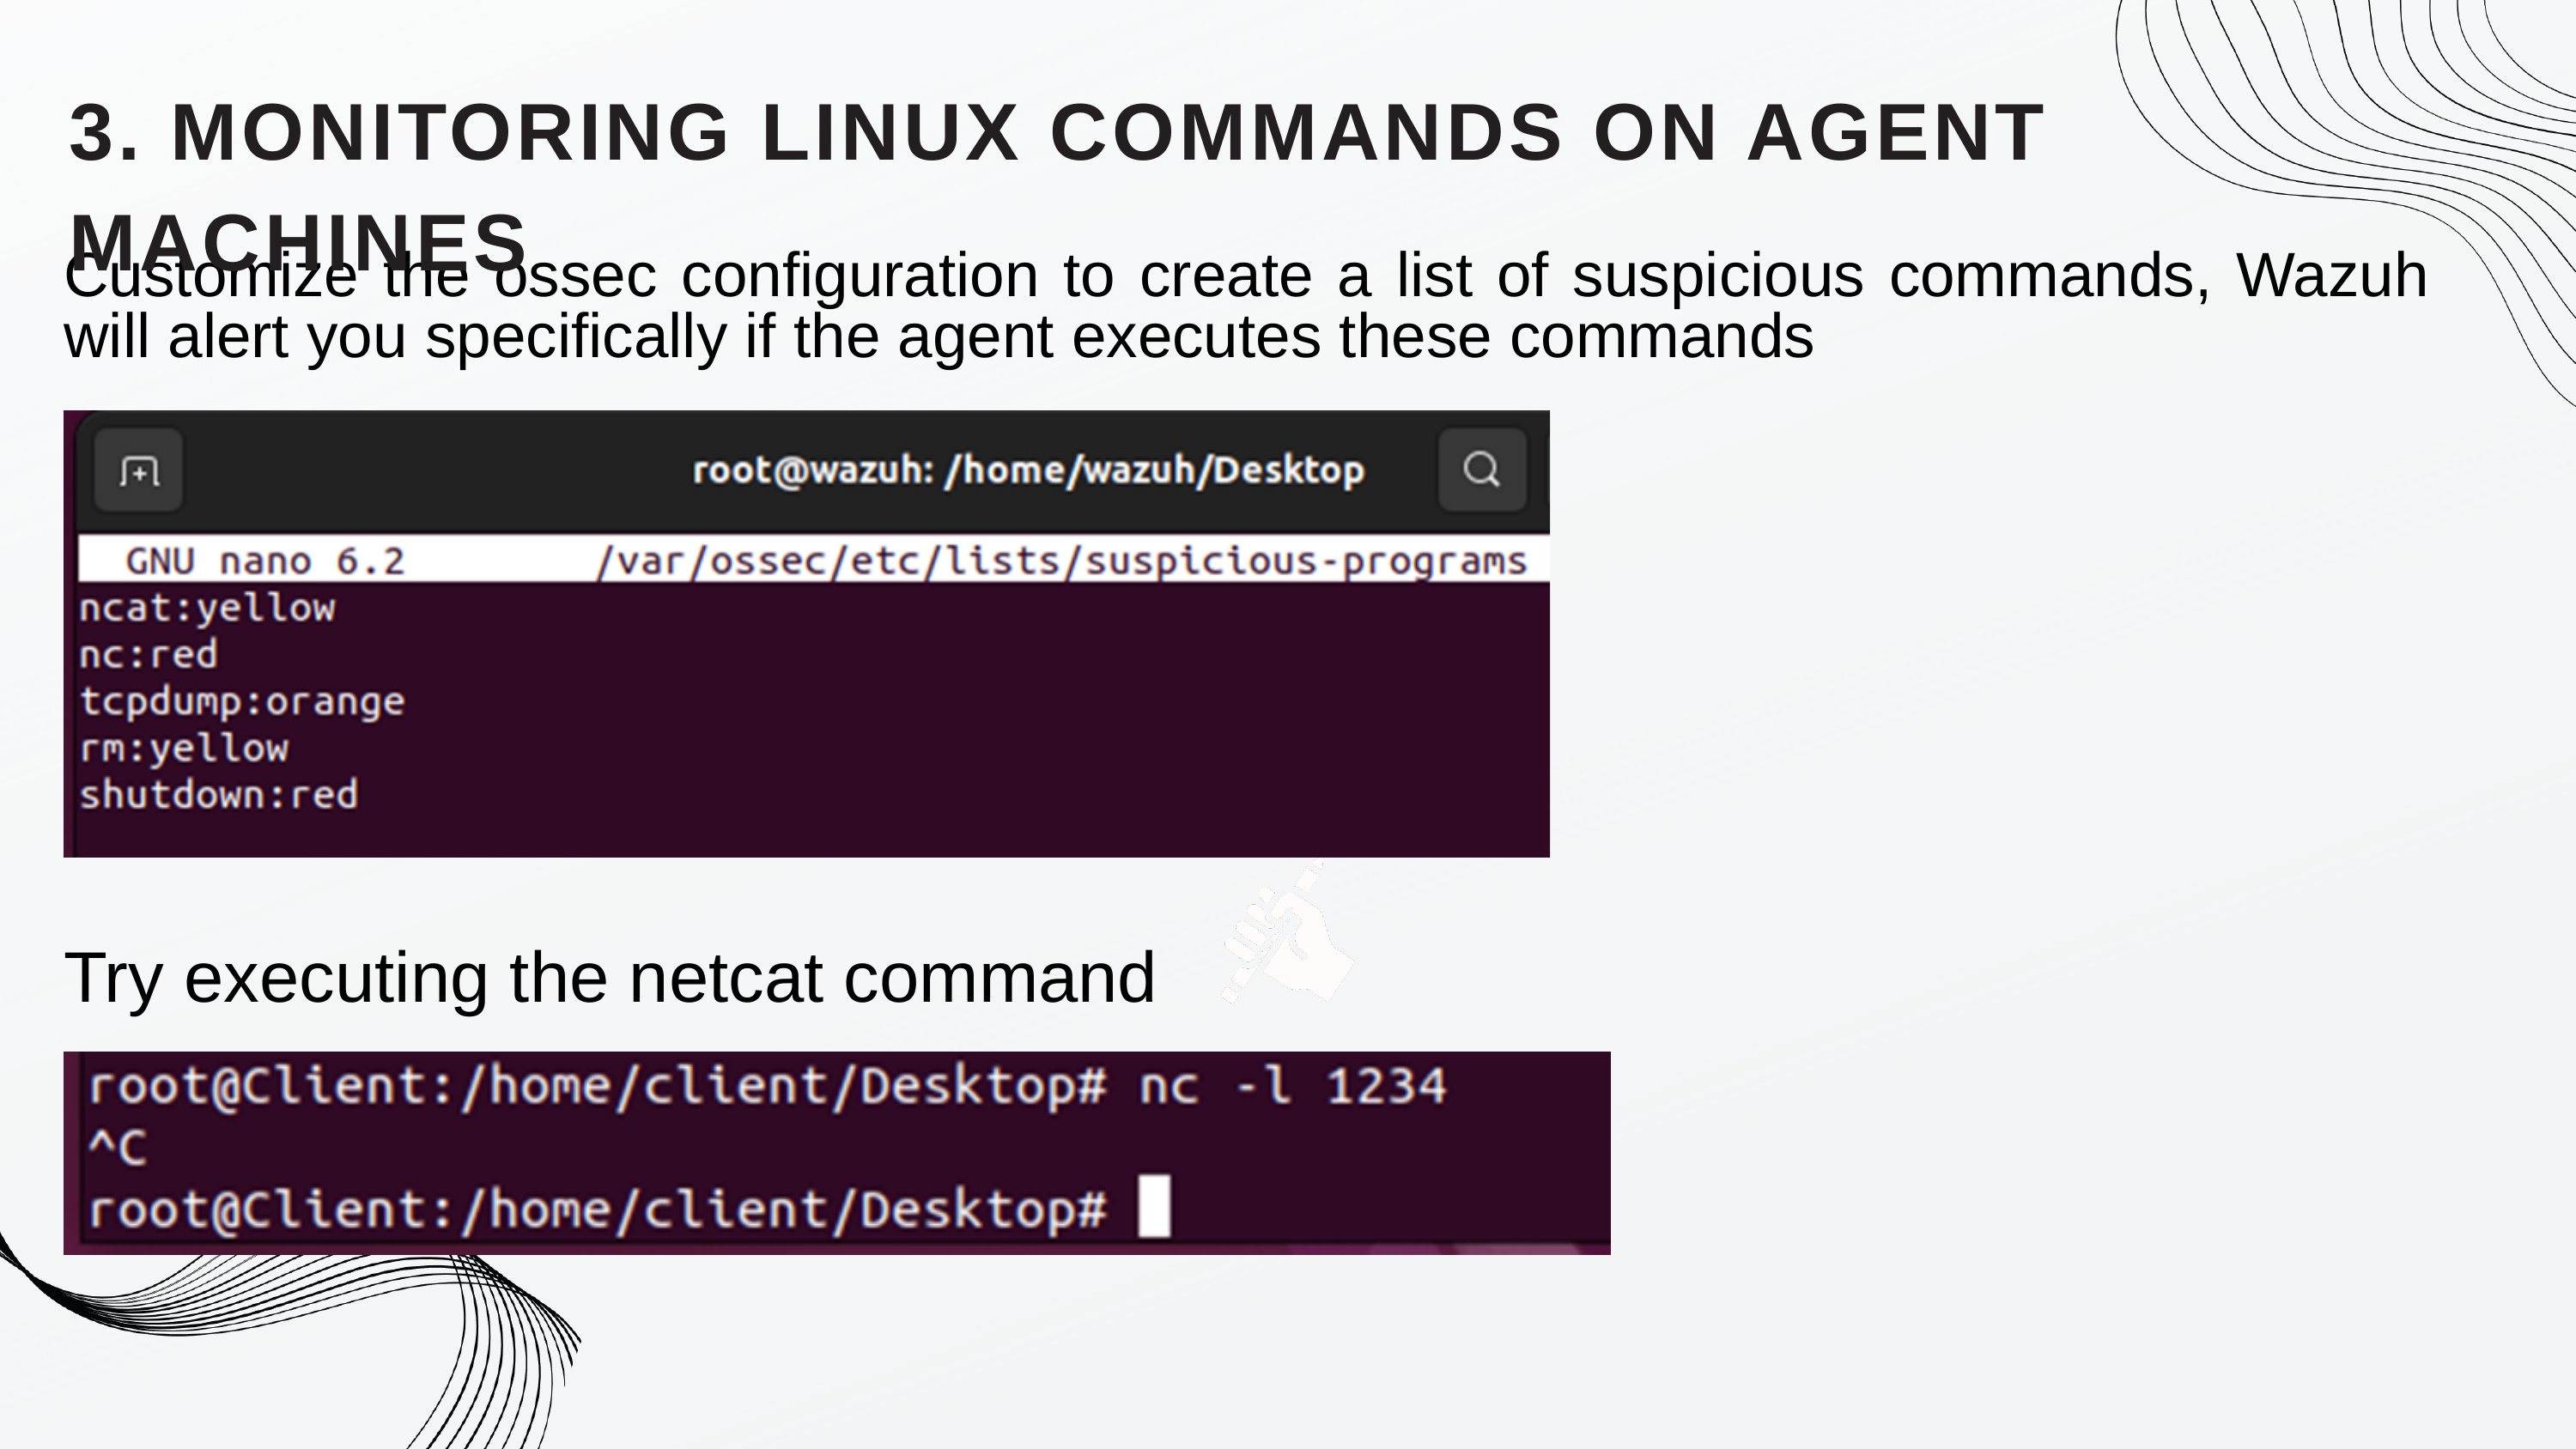

3. MONITORING LINUX COMMANDS ON AGENT MACHINES
Customize the ossec configuration to create a list of suspicious commands, Wazuh will alert you specifically if the agent executes these commands

Try executing the netcat command